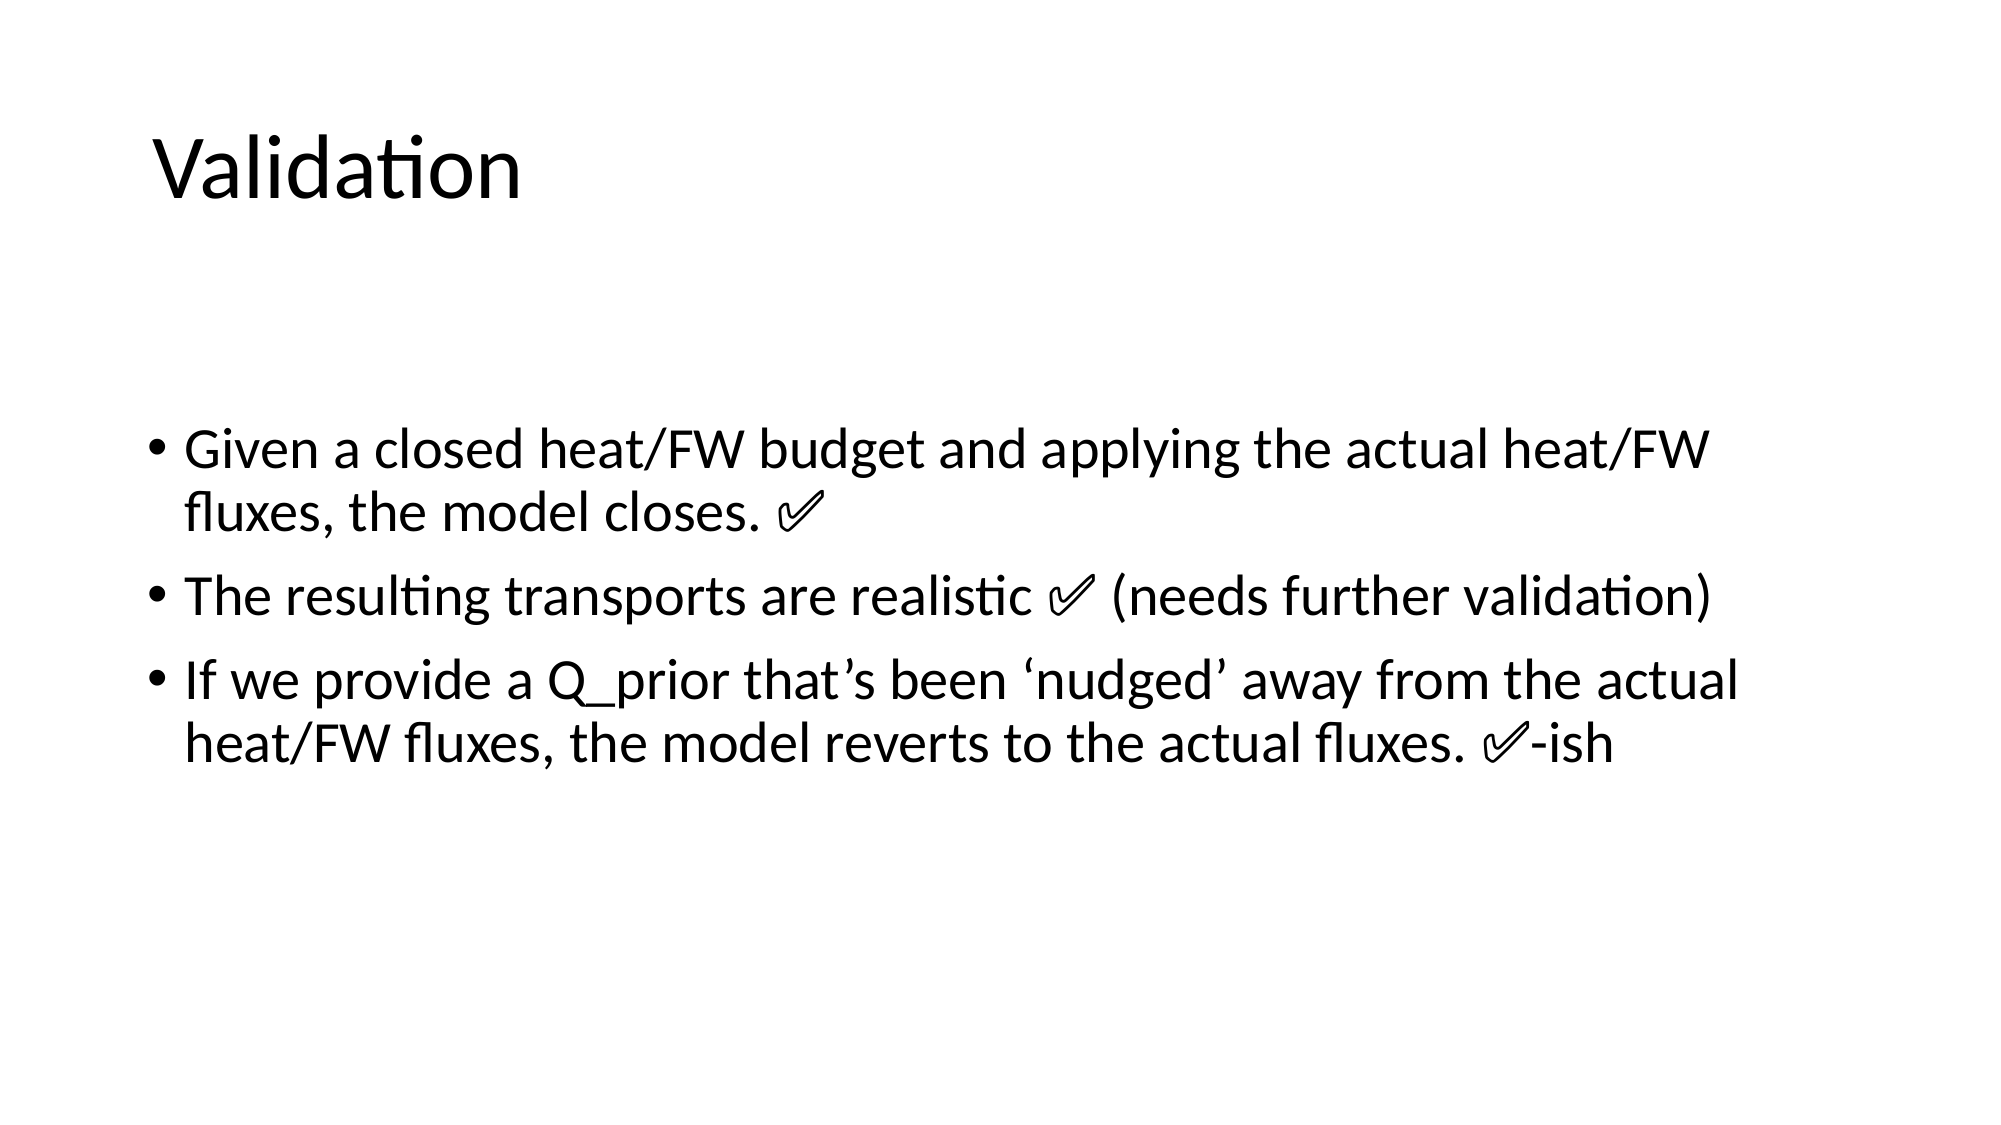

# Validation
Given a closed heat/FW budget and applying the actual heat/FW fluxes, the model closes. ✅
The resulting transports are realistic ✅ (needs further validation)
If we provide a Q_prior that’s been ‘nudged’ away from the actual heat/FW fluxes, the model reverts to the actual fluxes. ✅-ish